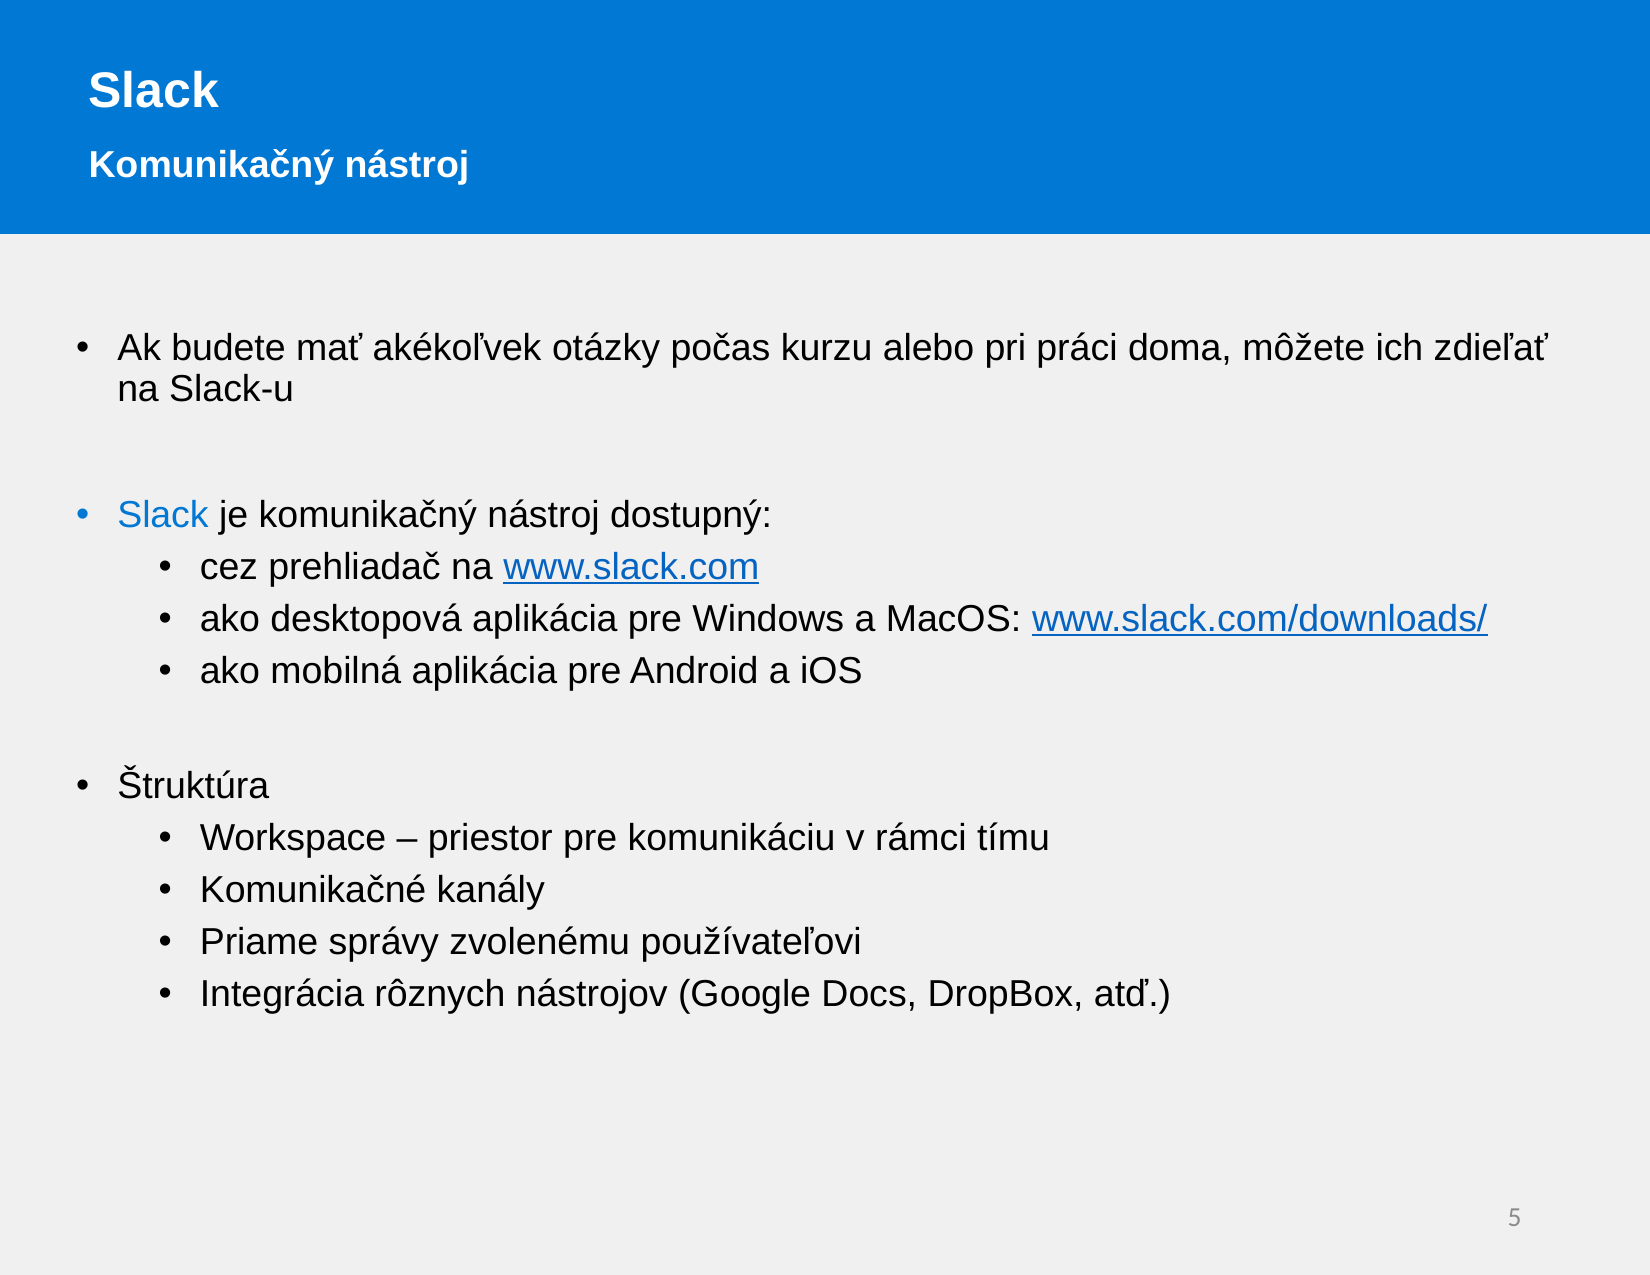

Slack
Komunikačný nástroj
Ak budete mať akékoľvek otázky počas kurzu alebo pri práci doma, môžete ich zdieľať na Slack-u

Slack je komunikačný nástroj dostupný:
cez prehliadač na www.slack.com
ako desktopová aplikácia pre Windows a MacOS: www.slack.com/downloads/
ako mobilná aplikácia pre Android a iOS

Štruktúra
Workspace – priestor pre komunikáciu v rámci tímu
Komunikačné kanály
Priame správy zvolenému používateľovi
Integrácia rôznych nástrojov (Google Docs, DropBox, atď.)
5